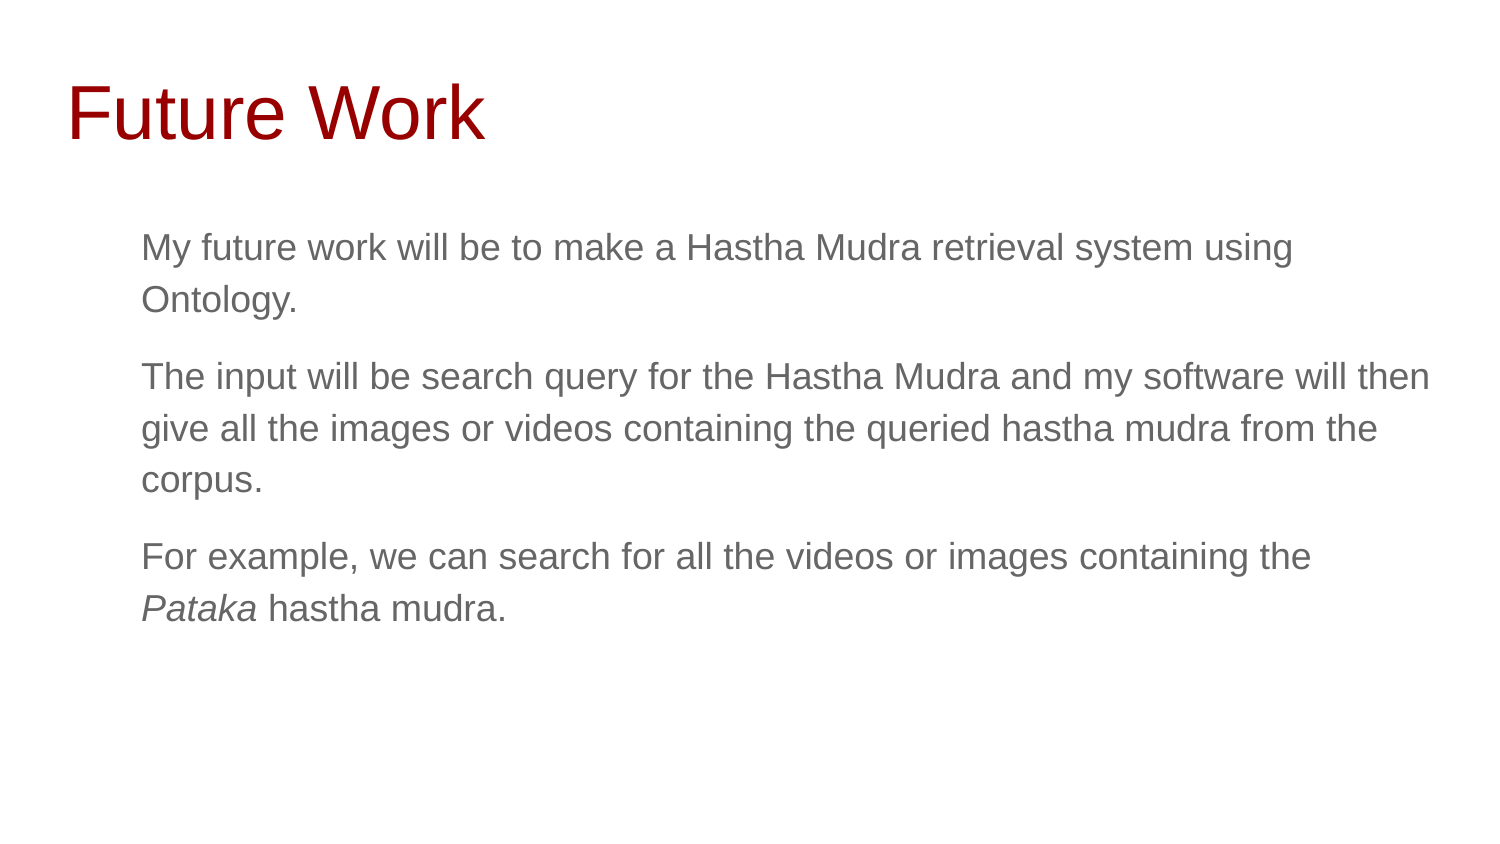

# Future Work
My future work will be to make a Hastha Mudra retrieval system using Ontology.
The input will be search query for the Hastha Mudra and my software will then give all the images or videos containing the queried hastha mudra from the corpus.
For example, we can search for all the videos or images containing the Pataka hastha mudra.